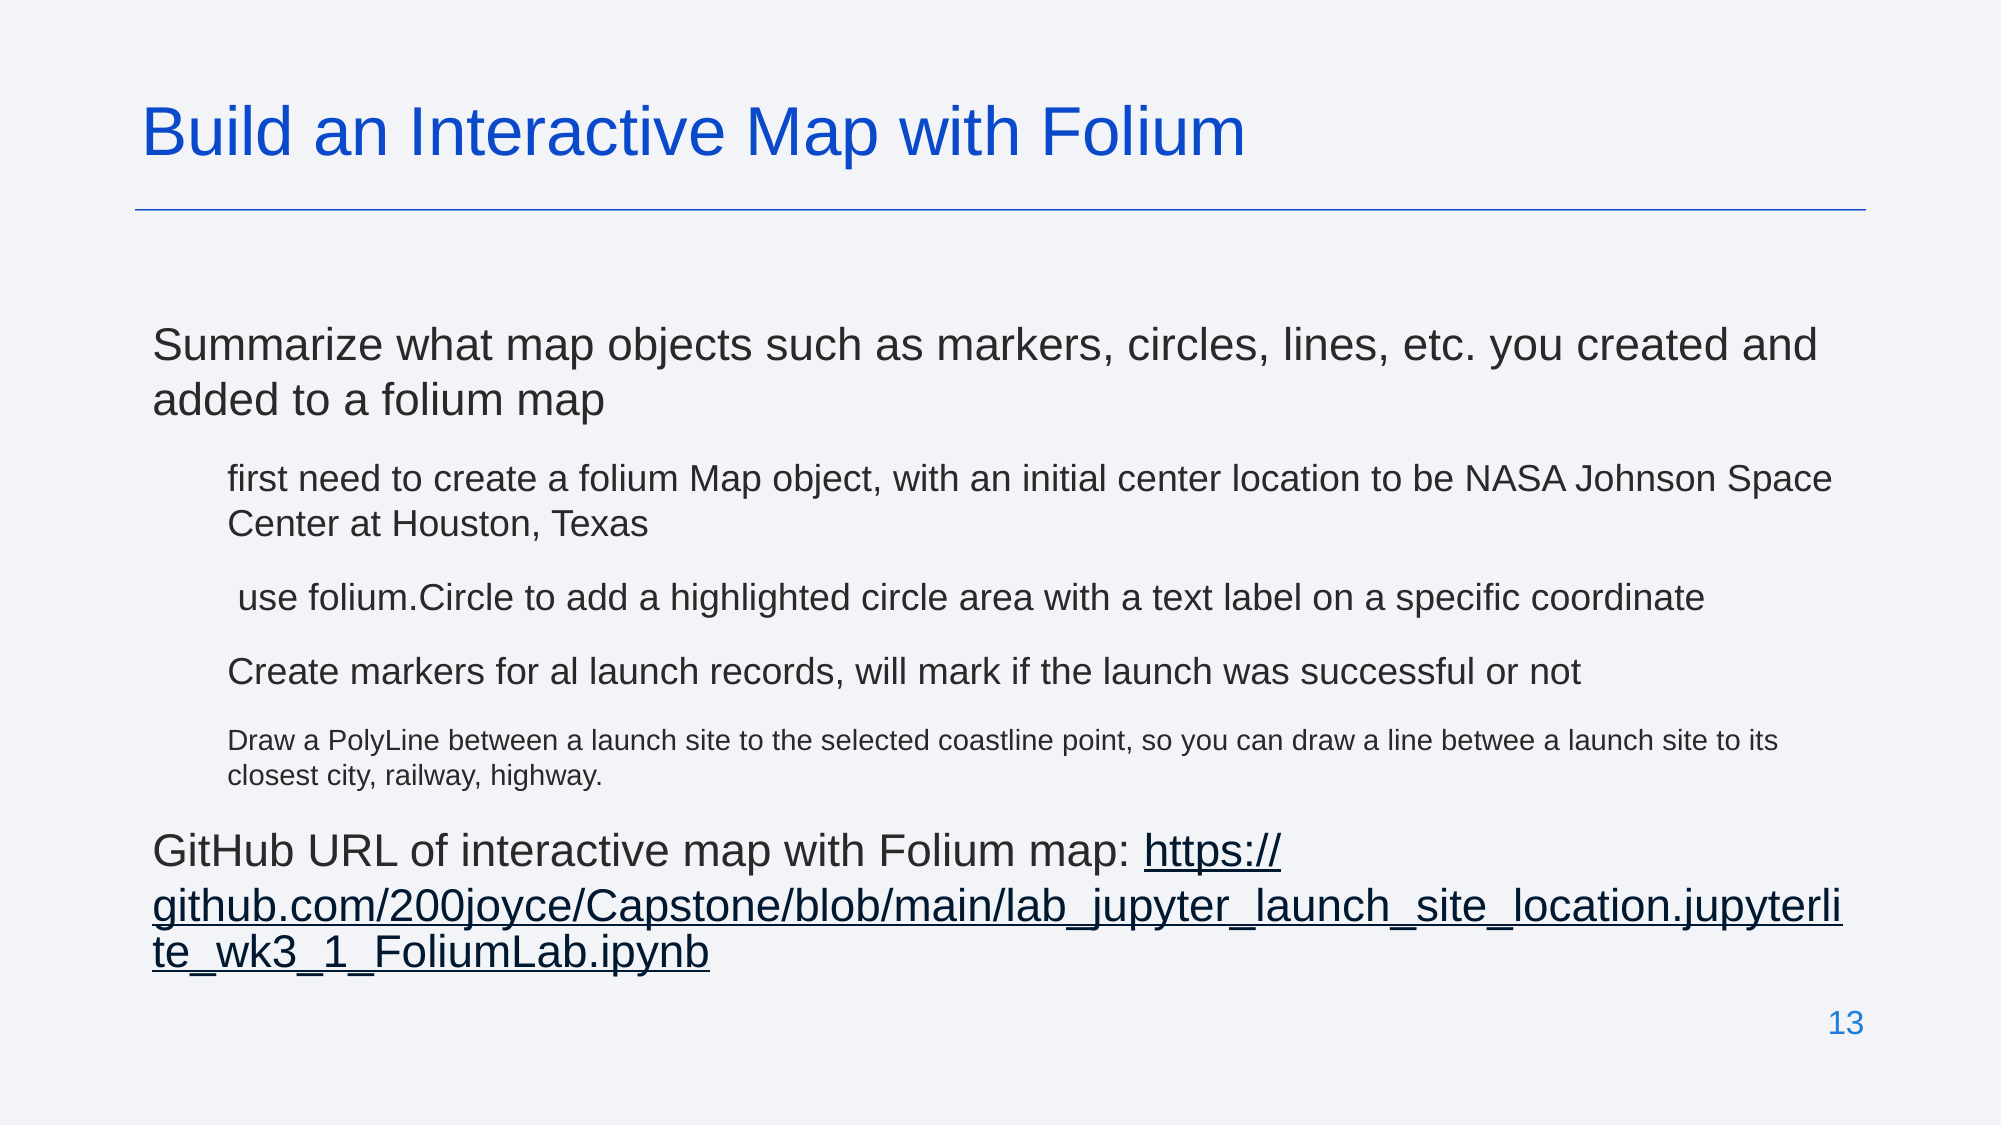

Build an Interactive Map with Folium
Summarize what map objects such as markers, circles, lines, etc. you created and added to a folium map
first need to create a folium Map object, with an initial center location to be NASA Johnson Space Center at Houston, Texas
 use folium.Circle to add a highlighted circle area with a text label on a specific coordinate
Create markers for al launch records, will mark if the launch was successful or not
Draw a PolyLine between a launch site to the selected coastline point, so you can draw a line betwee a launch site to its closest city, railway, highway.
GitHub URL of interactive map with Folium map: https://github.com/200joyce/Capstone/blob/main/lab_jupyter_launch_site_location.jupyterlite_wk3_1_FoliumLab.ipynb

13